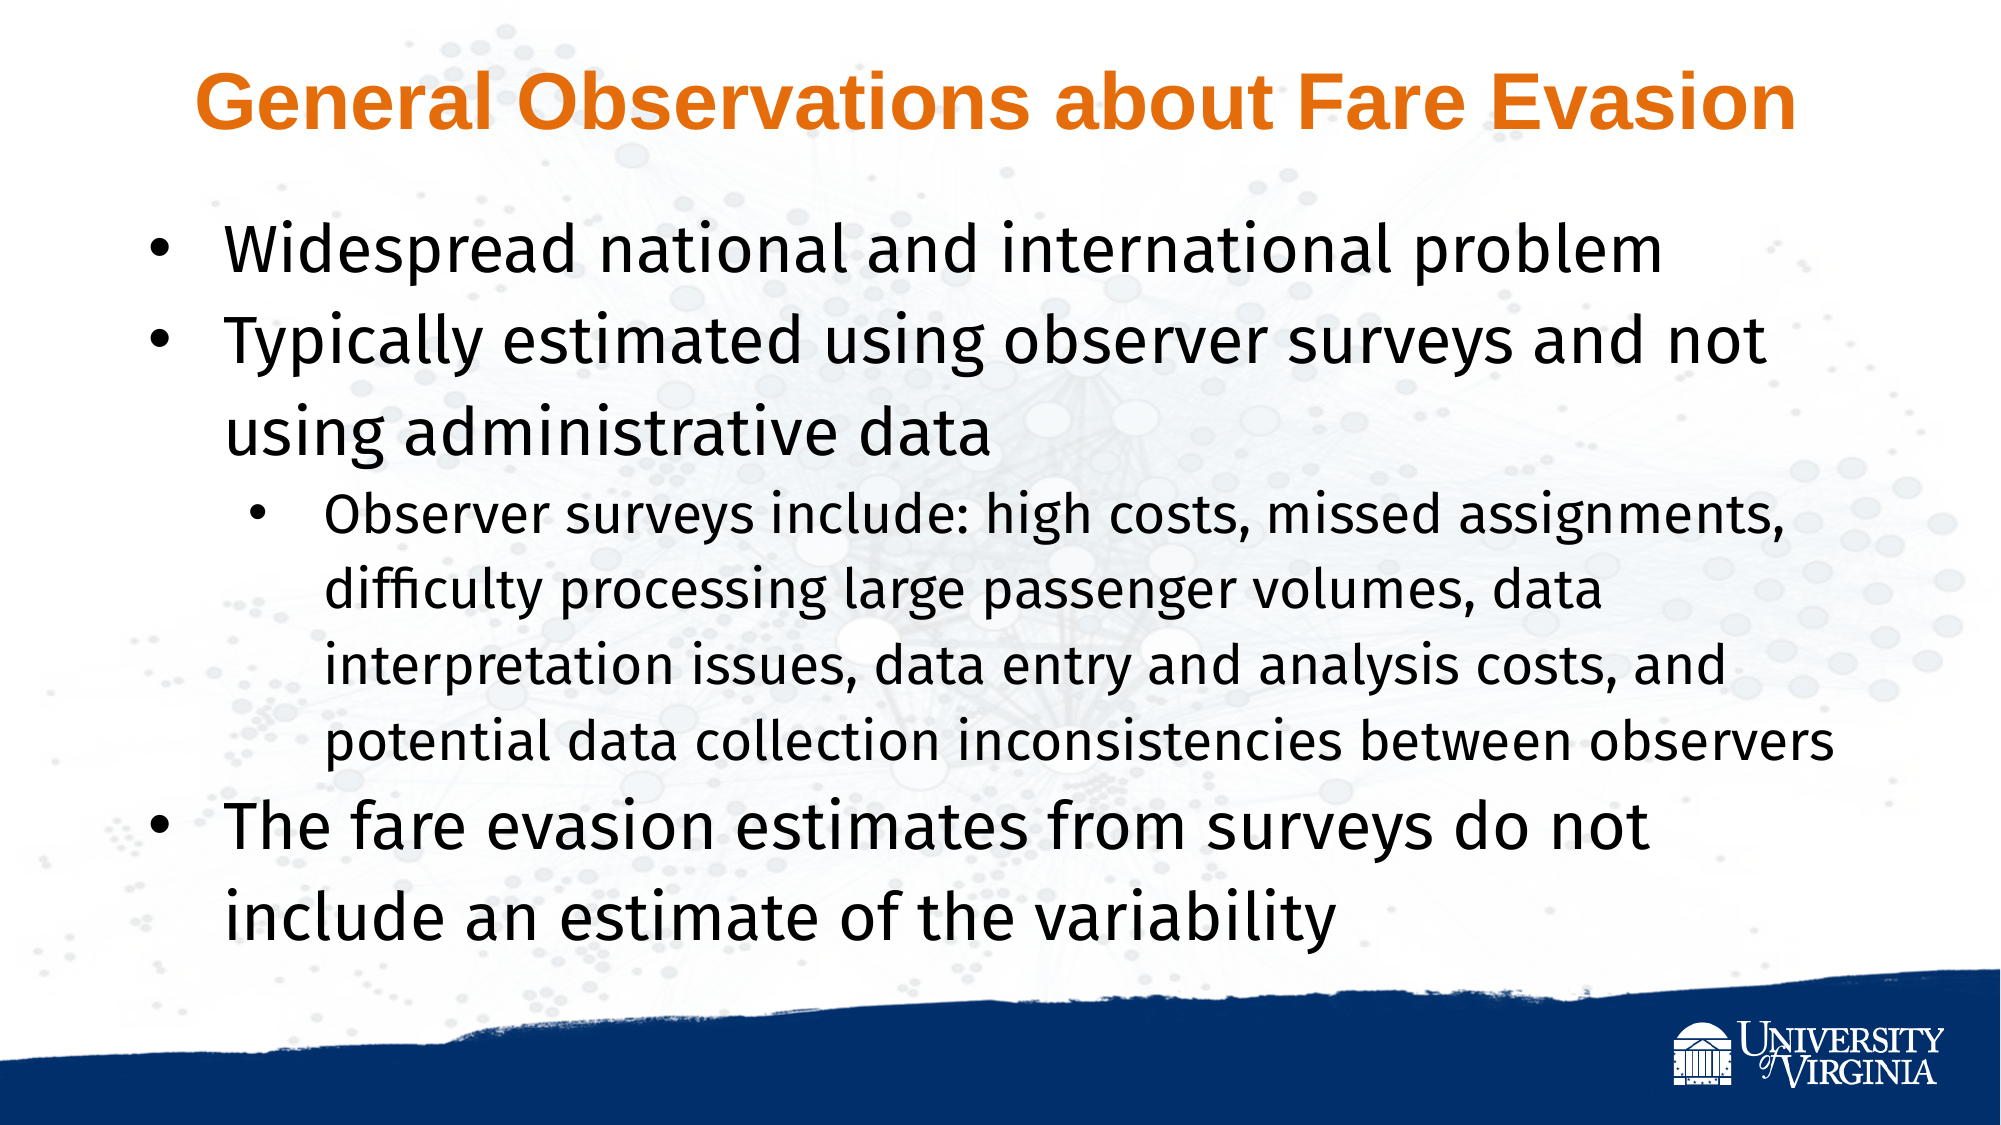

# General Observations about Fare Evasion
Widespread national and international problem
Typically estimated using observer surveys and not using administrative data
Observer surveys include: high costs, missed assignments, difficulty processing large passenger volumes, data interpretation issues, data entry and analysis costs, and potential data collection inconsistencies between observers
The fare evasion estimates from surveys do not include an estimate of the variability